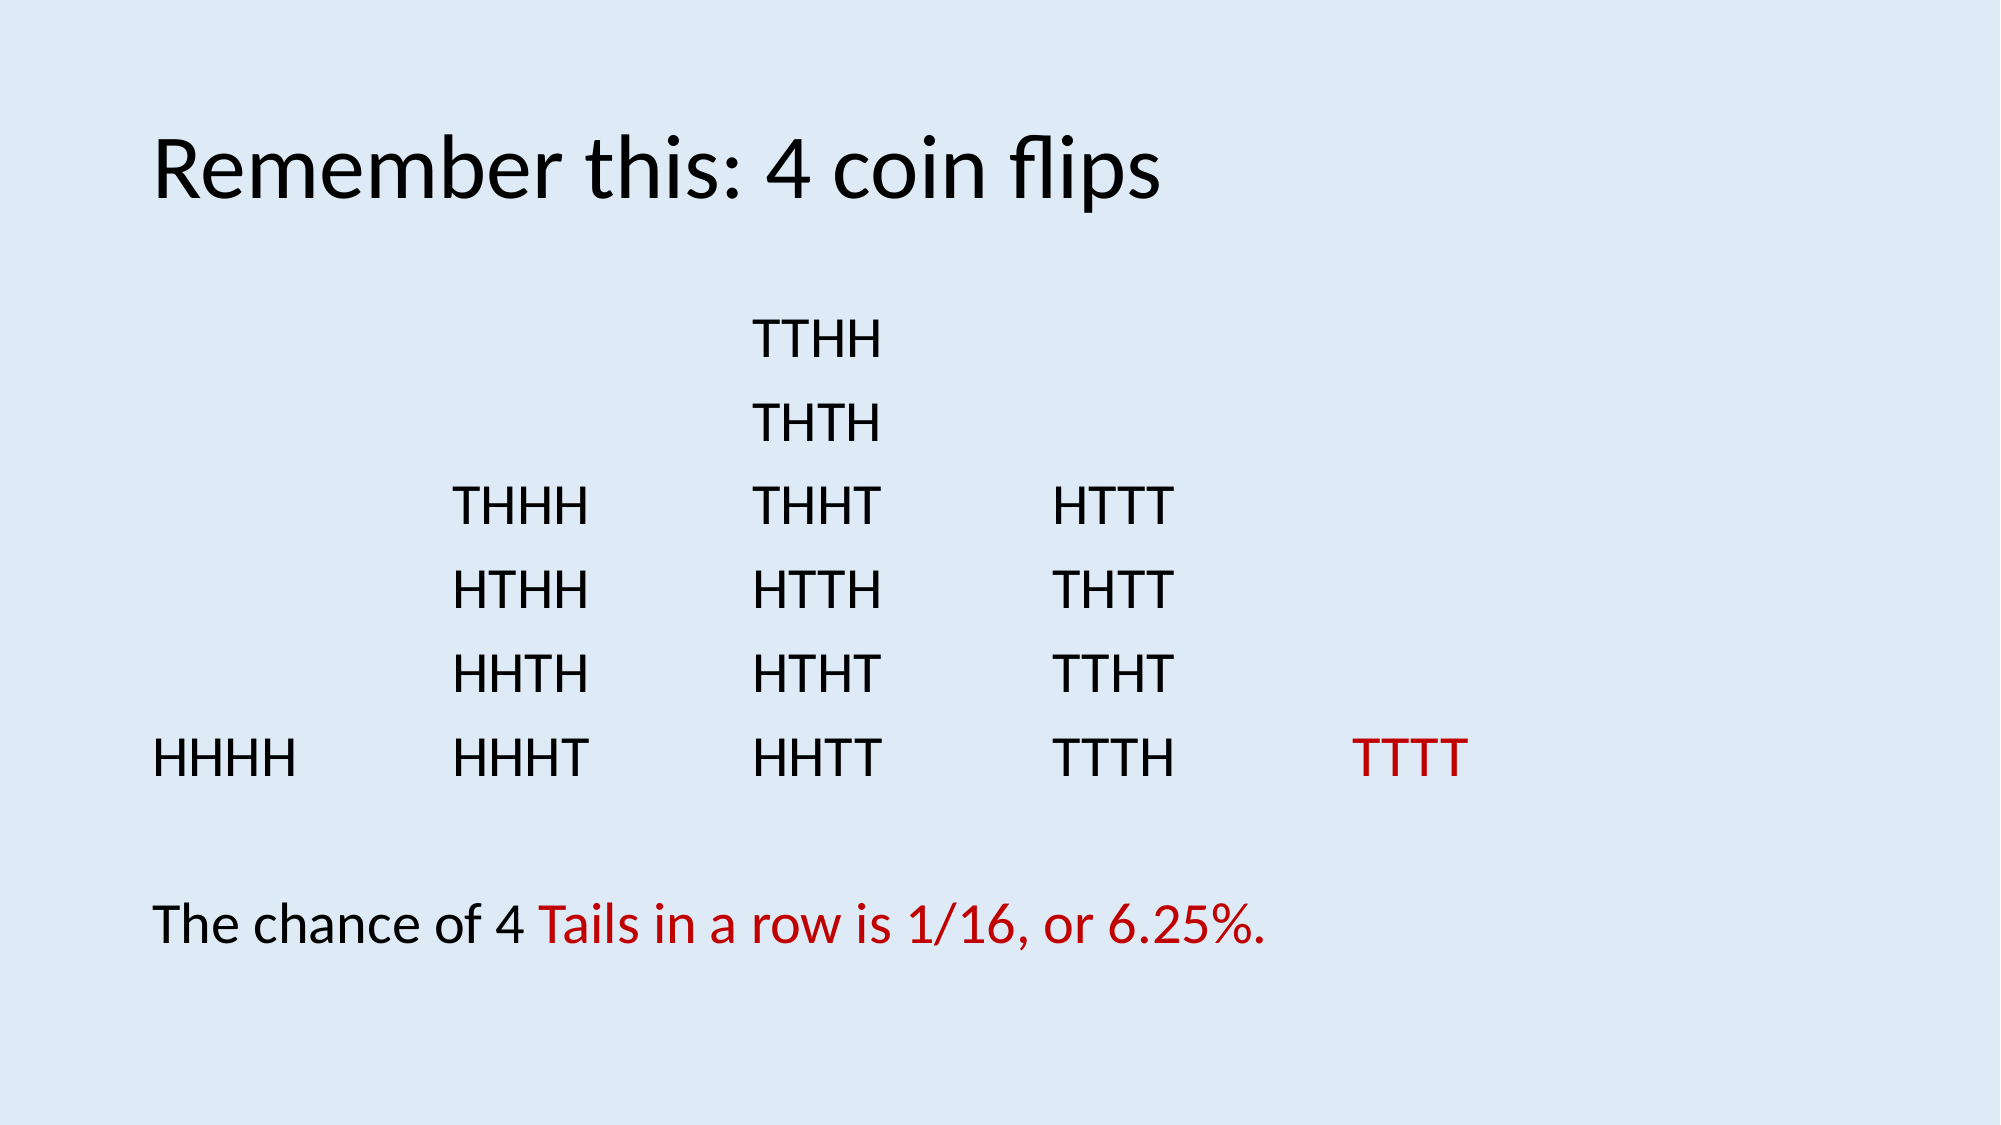

# Remember this: 4 coin flips
				TTHH
				THTH
		THHH		THHT		HTTT
		HTHH		HTTH		THTT
		HHTH		HTHT		TTHT
HHHH 	HHHT		HHTT		TTTH		TTTT

The chance of 4 Tails in a row is 1/16, or 6.25%.